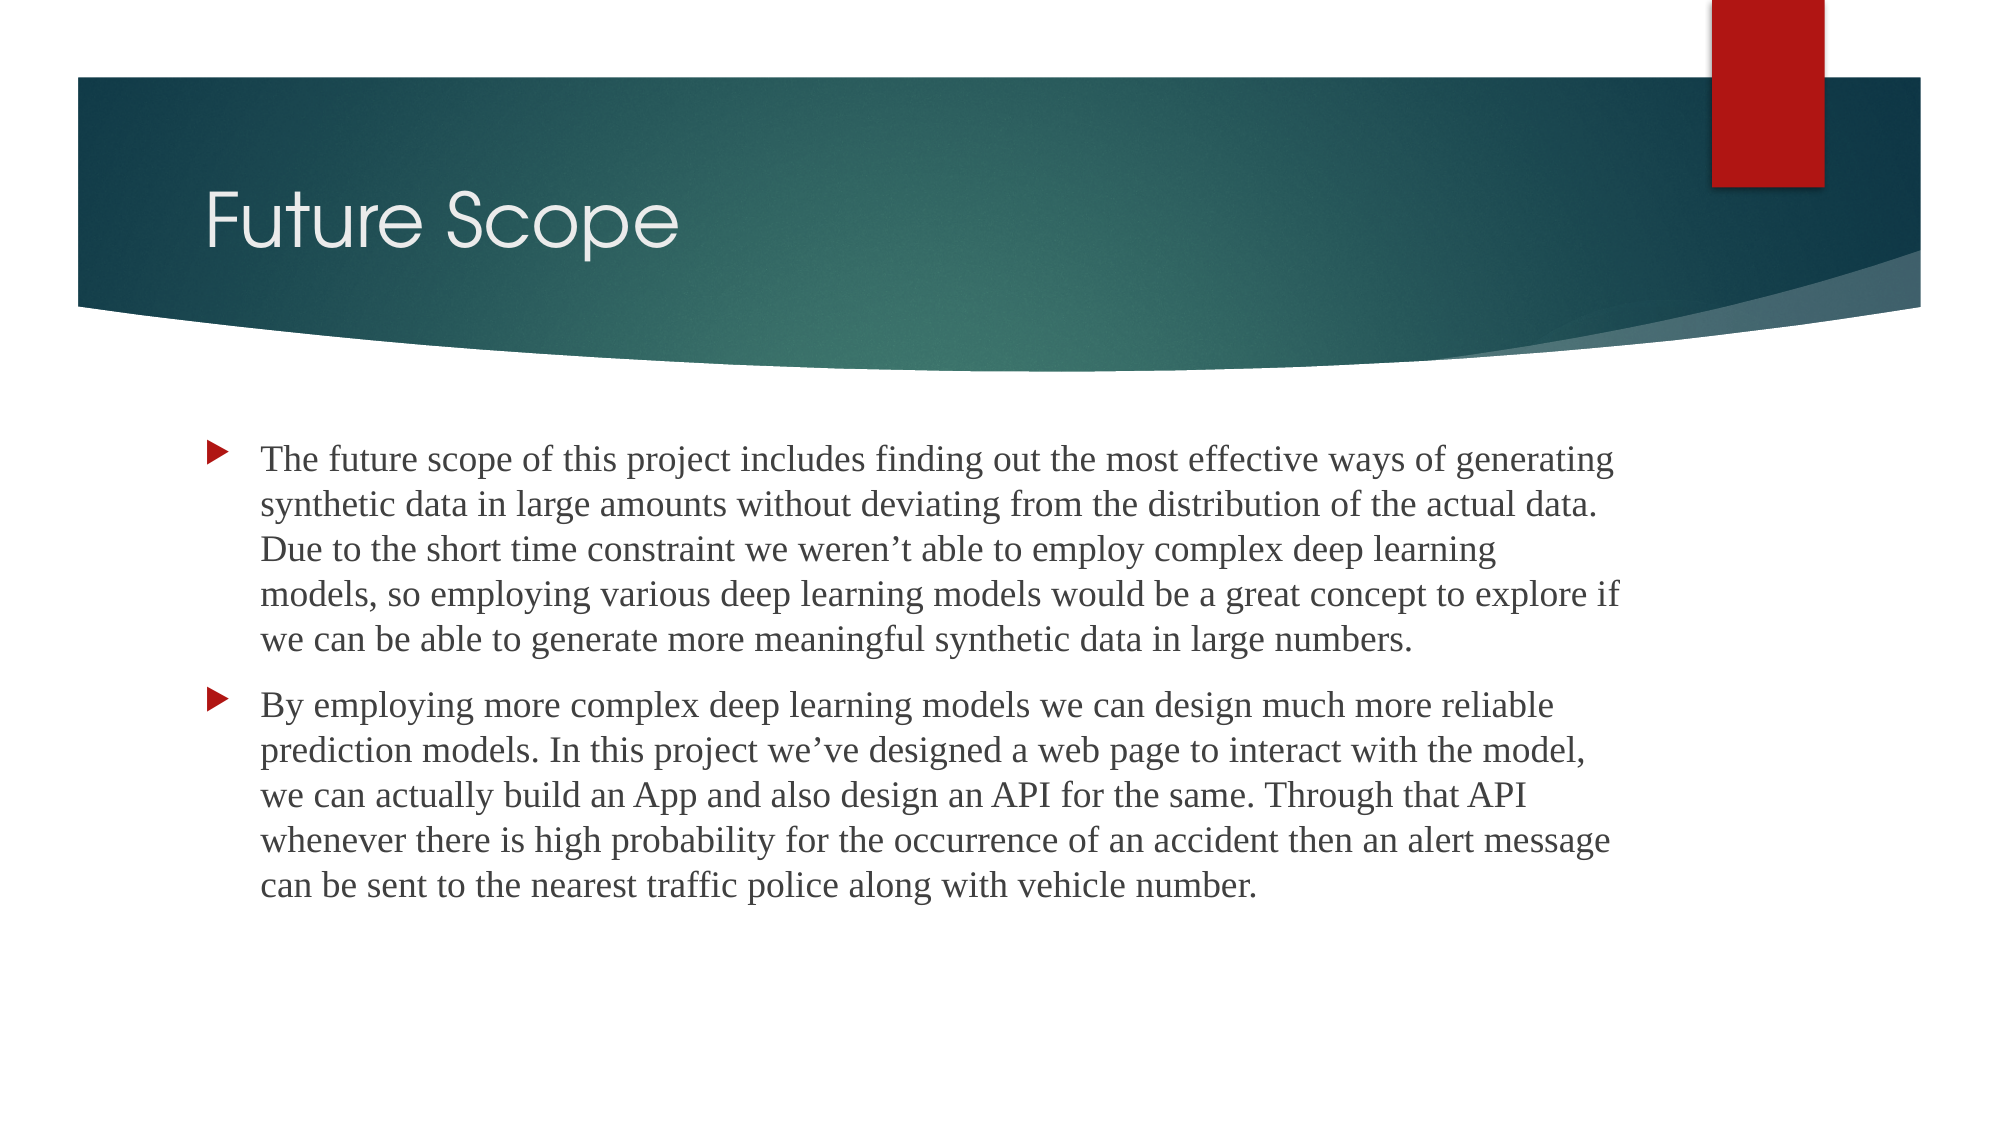

Future Scope
The future scope of this project includes finding out the most effective ways of generating synthetic data in large amounts without deviating from the distribution of the actual data. Due to the short time constraint we weren’t able to employ complex deep learning models, so employing various deep learning models would be a great concept to explore if we can be able to generate more meaningful synthetic data in large numbers.
By employing more complex deep learning models we can design much more reliable prediction models. In this project we’ve designed a web page to interact with the model, we can actually build an App and also design an API for the same. Through that API whenever there is high probability for the occurrence of an accident then an alert message can be sent to the nearest traffic police along with vehicle number.